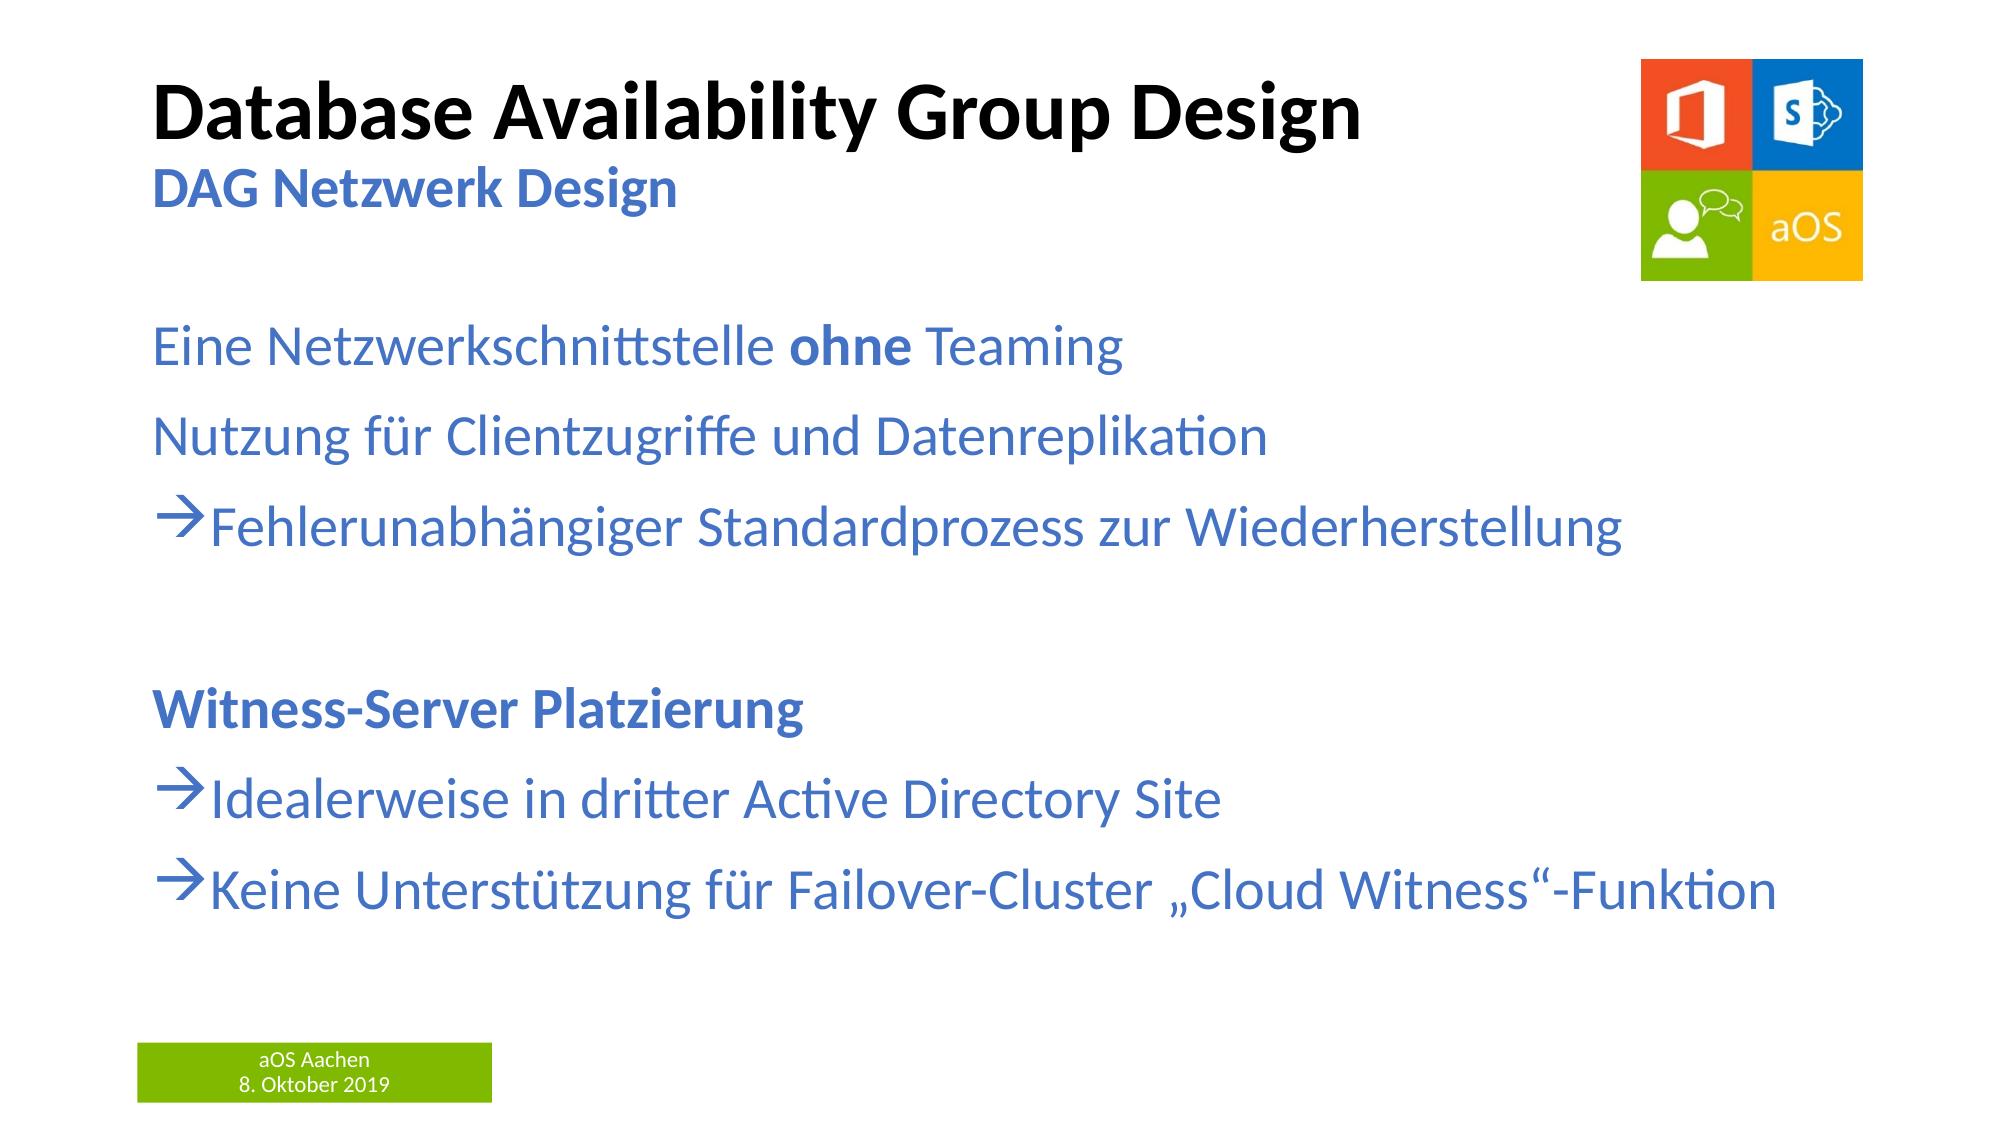

# Database Availability Group Design DAG Netzwerk Design
Eine Netzwerkschnittstelle ohne Teaming
Nutzung für Clientzugriffe und Datenreplikation
Fehlerunabhängiger Standardprozess zur Wiederherstellung

Witness-Server Platzierung
Idealerweise in dritter Active Directory Site
Keine Unterstützung für Failover-Cluster „Cloud Witness“-Funktion